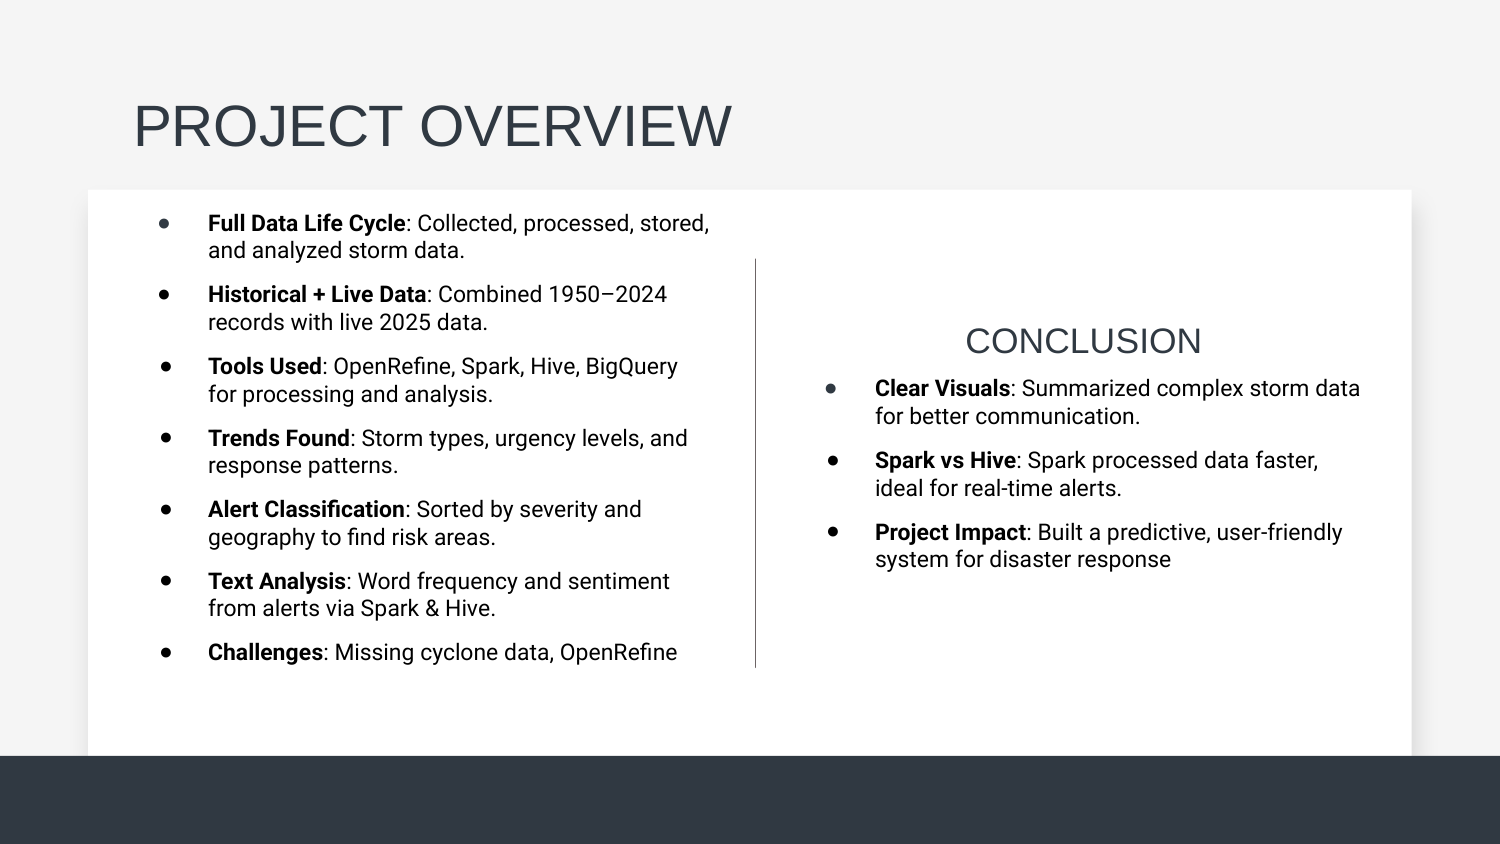

# PROJECT OVERVIEW
Full Data Life Cycle: Collected, processed, stored, and analyzed storm data.
Historical + Live Data: Combined 1950–2024 records with live 2025 data.
Tools Used: OpenRefine, Spark, Hive, BigQuery for processing and analysis.
Trends Found: Storm types, urgency levels, and response patterns.
Alert Classification: Sorted by severity and geography to find risk areas.
Text Analysis: Word frequency and sentiment from alerts via Spark & Hive.
Challenges: Missing cyclone data, OpenRefine
CONCLUSION
Clear Visuals: Summarized complex storm data for better communication.
Spark vs Hive: Spark processed data faster, ideal for real-time alerts.
Project Impact: Built a predictive, user-friendly system for disaster response